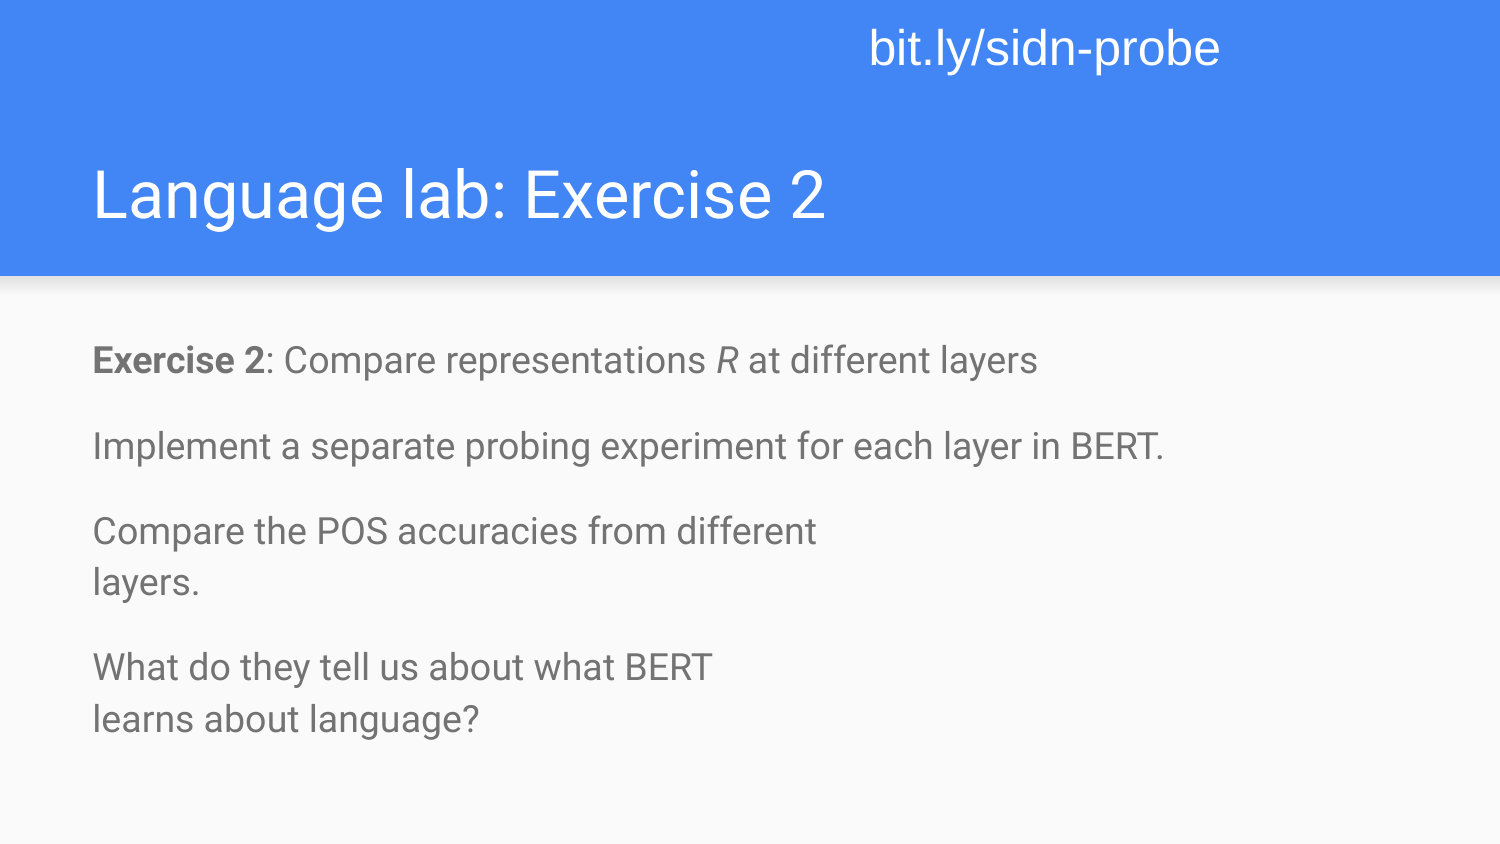

bit.ly/sidn-probe
# Language lab: Exercise 2
Exercise 2: Compare representations R at different layers
Implement a separate probing experiment for each layer in BERT.
Compare the POS accuracies from different
layers.
What do they tell us about what BERT
learns about language?